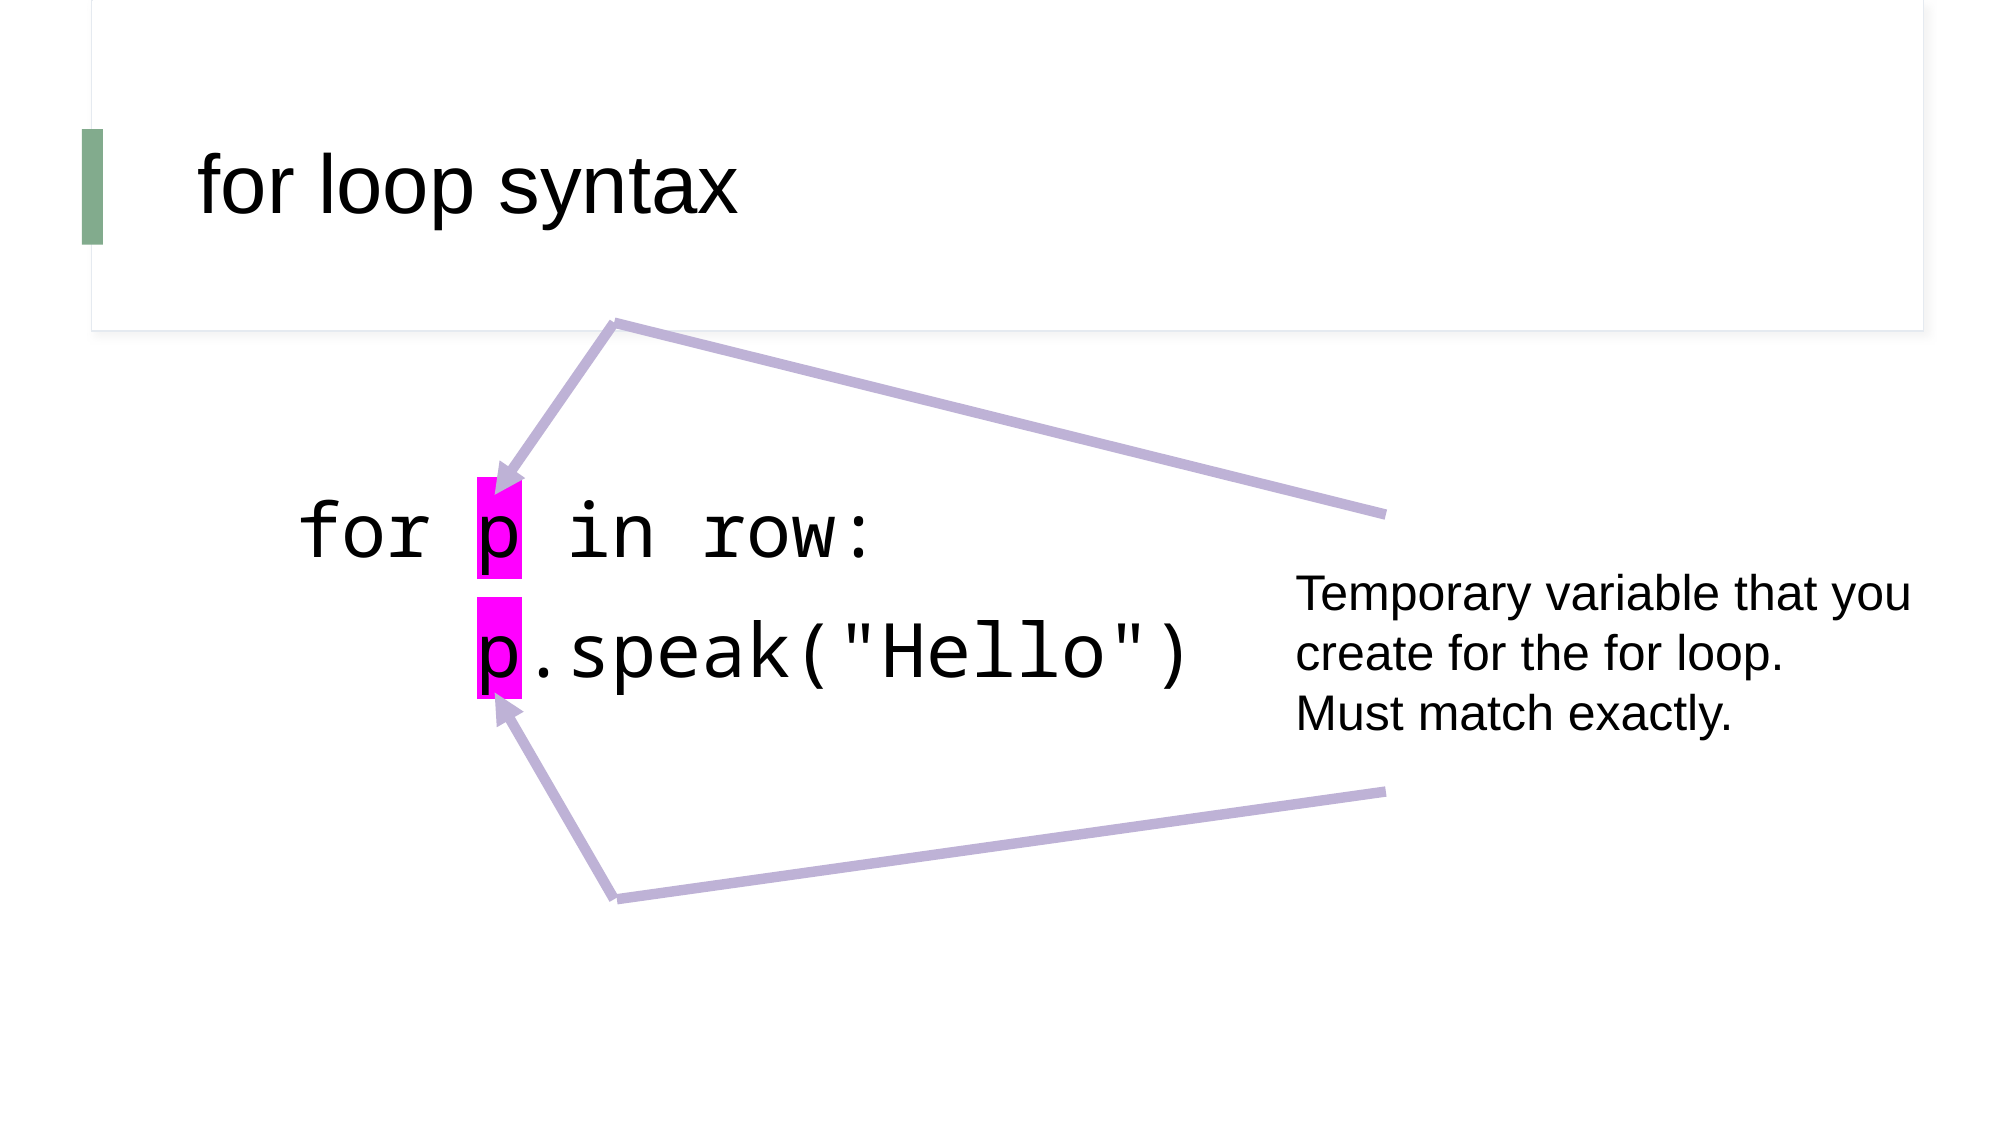

# for loop syntax
 for p in row:
     p.speak("Hello")

Temporary variable that you create for the for loop.
Must match exactly.